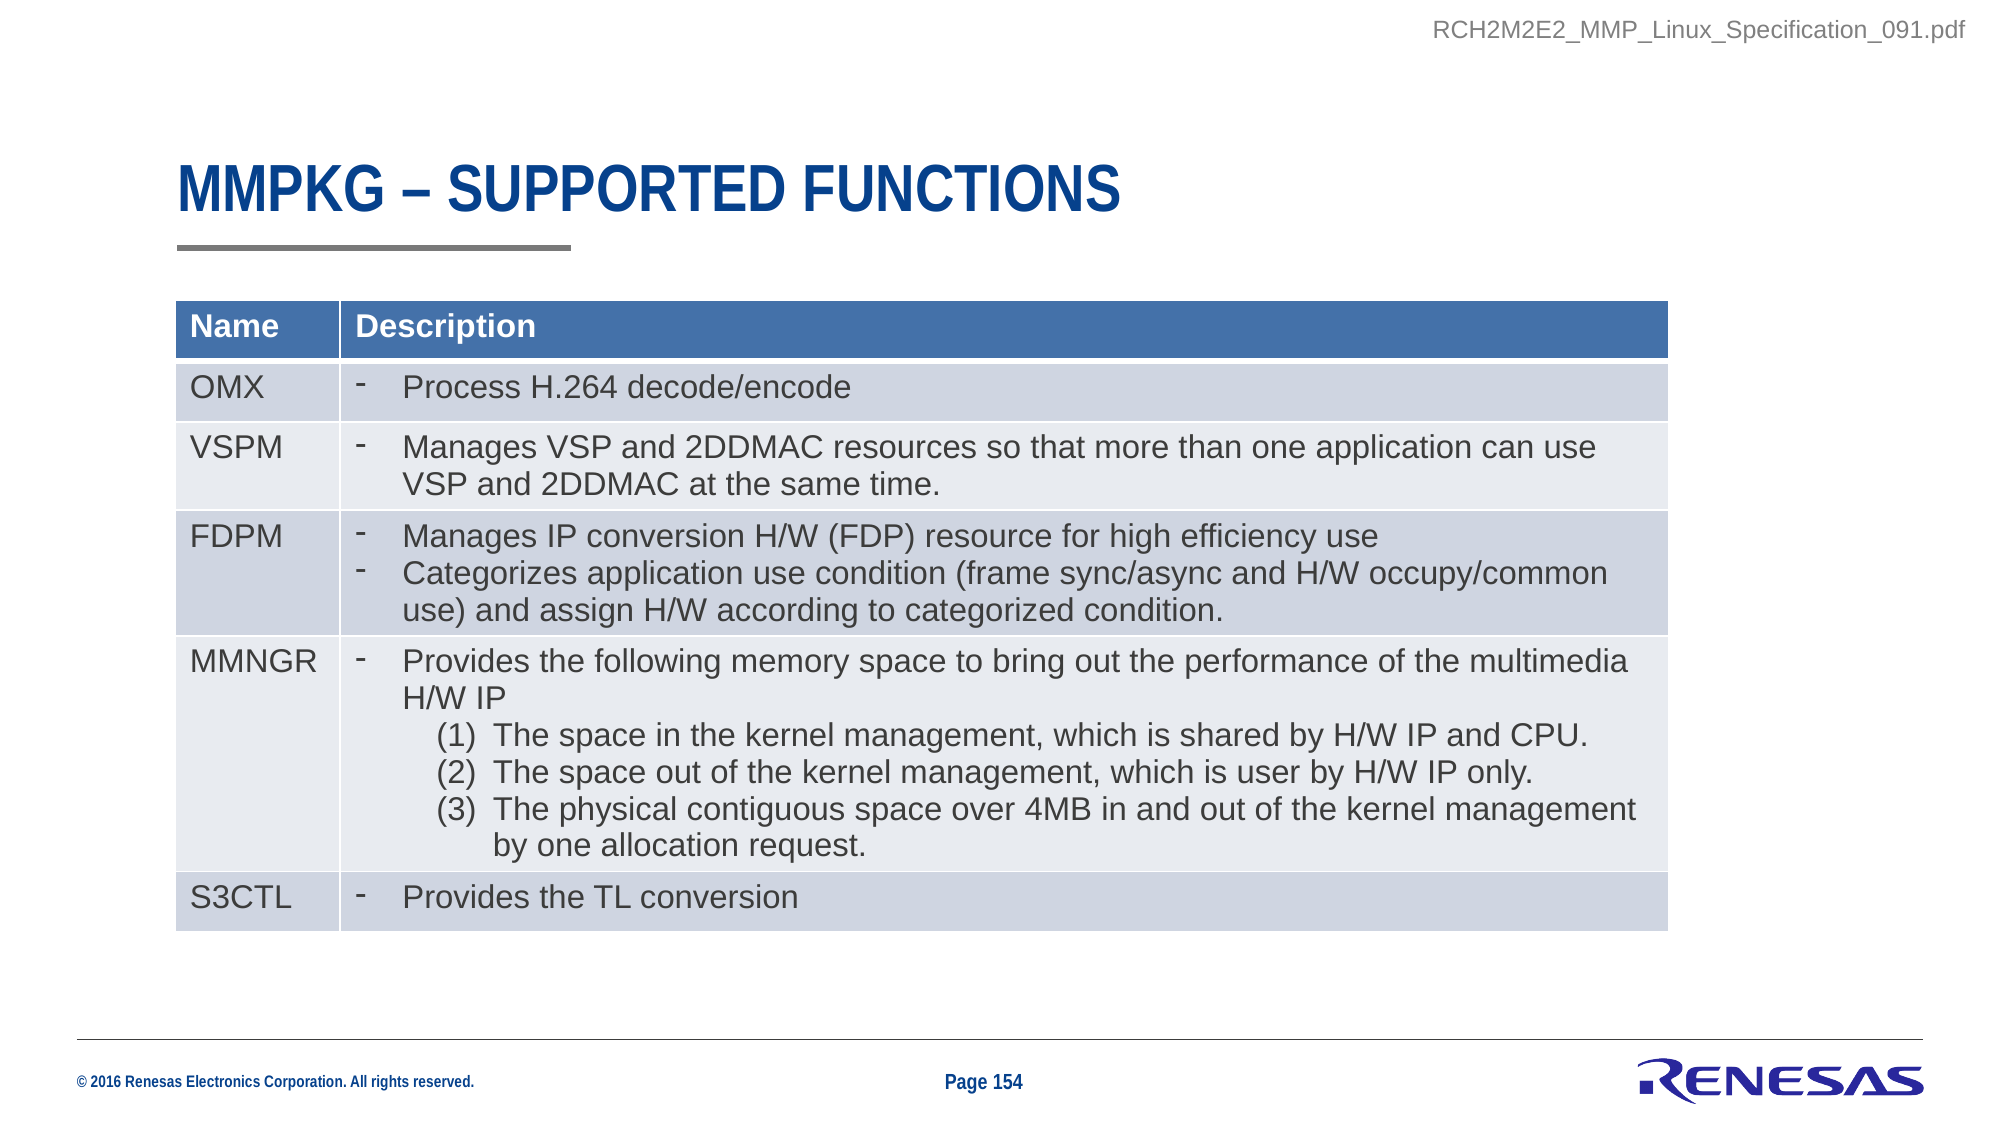

RCH2M2E2_MMP_Linux_Specification_091.pdf
# MMPKG – Supported Functions

| Name | Description |
| --- | --- |
| OMX | Process H.264 decode/encode |
| VSPM | Manages VSP and 2DDMAC resources so that more than one application can use VSP and 2DDMAC at the same time. |
| FDPM | Manages IP conversion H/W (FDP) resource for high efficiency use Categorizes application use condition (frame sync/async and H/W occupy/common use) and assign H/W according to categorized condition. |
| MMNGR | Provides the following memory space to bring out the performance of the multimedia H/W IP The space in the kernel management, which is shared by H/W IP and CPU. The space out of the kernel management, which is user by H/W IP only. The physical contiguous space over 4MB in and out of the kernel management by one allocation request. |
| S3CTL | Provides the TL conversion |
Page 154